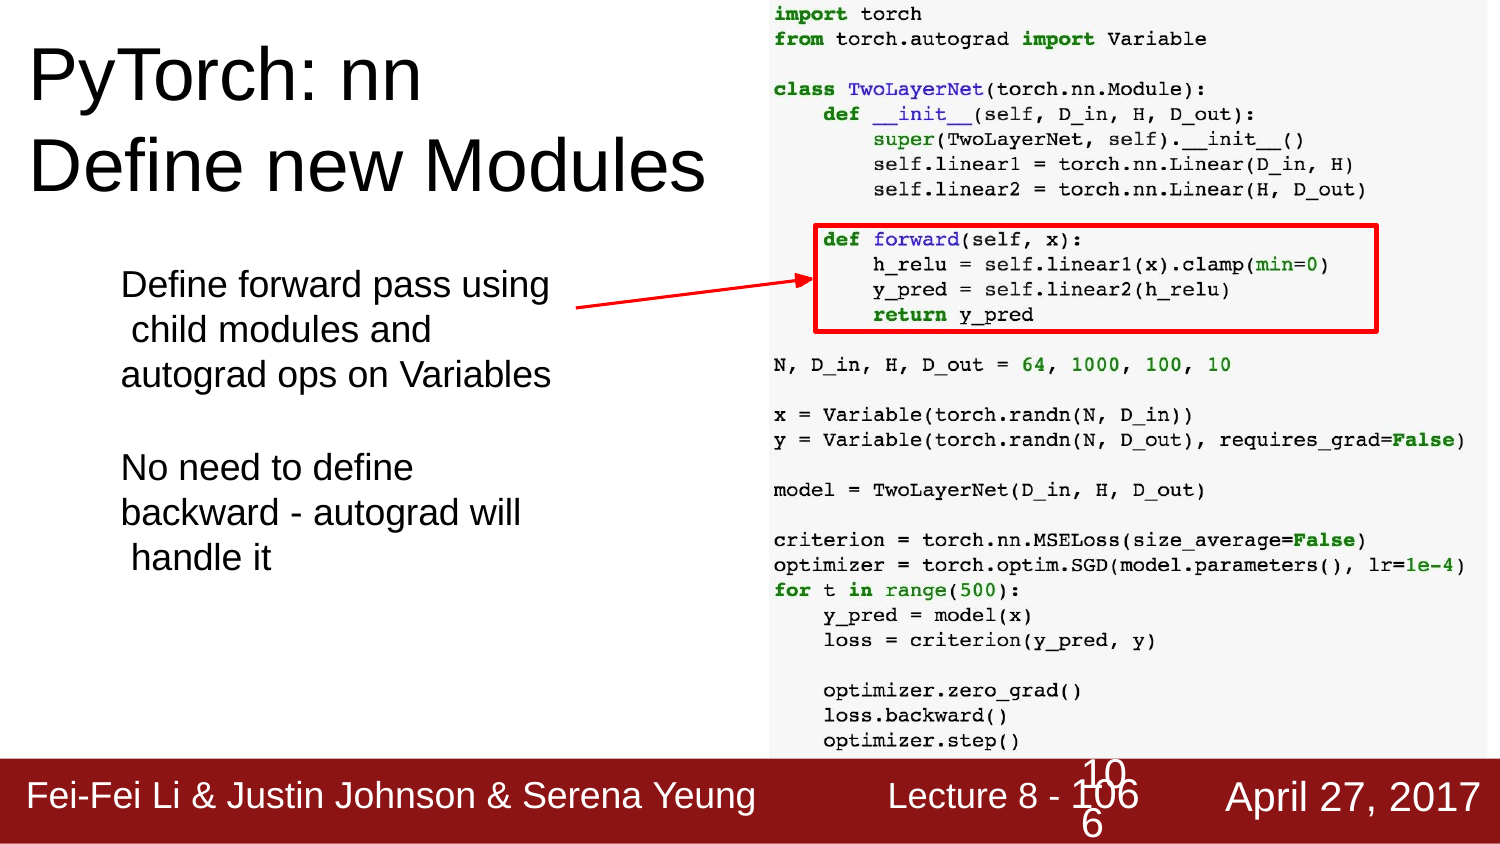

# PyTorch: nn
Define new Modules

Define forward pass using  child modules and  autograd ops on Variables

No need to define  backward - autograd will  handle it

10
Lecture 8 - 106
April 27, 2017
Fei-Fei Li & Justin Johnson & Serena Yeung
6